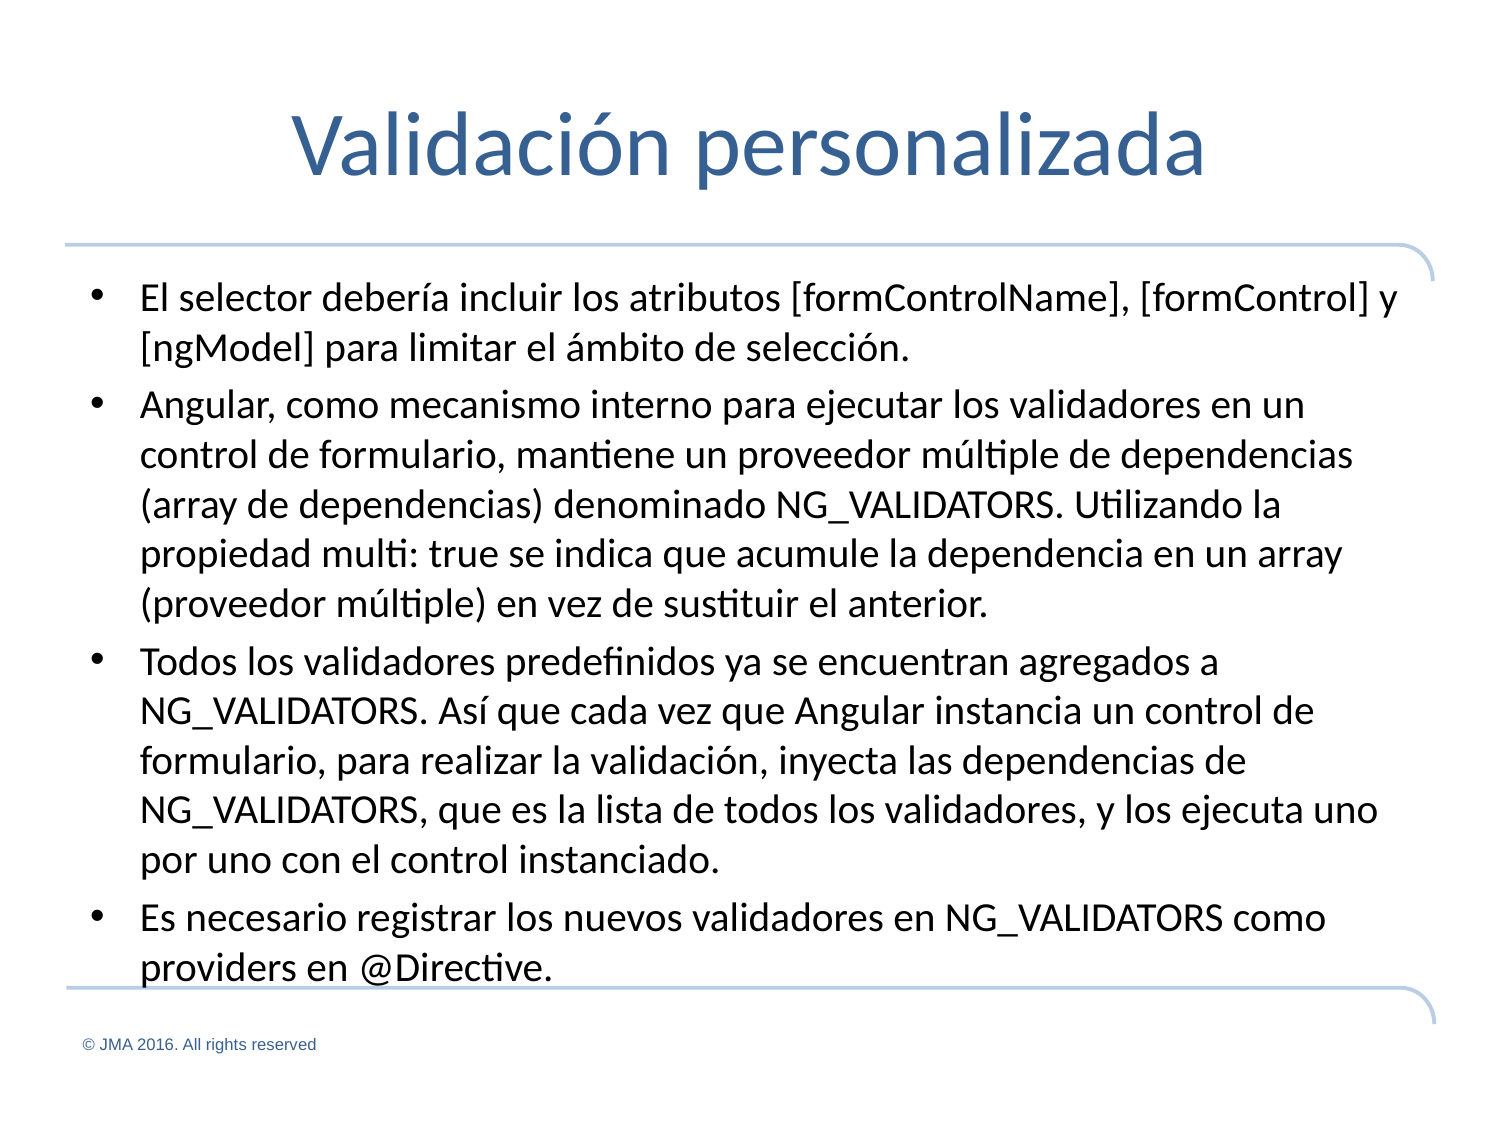

# Validación personalizada
El selector debería incluir los atributos [formControlName], [formControl] y [ngModel] para limitar el ámbito de selección.
Angular, como mecanismo interno para ejecutar los validadores en un control de formulario, mantiene un proveedor múltiple de dependencias (array de dependencias) denominado NG_VALIDATORS. Utilizando la propiedad multi: true se indica que acumule la dependencia en un array (proveedor múltiple) en vez de sustituir el anterior.
Todos los validadores predefinidos ya se encuentran agregados a NG_VALIDATORS. Así que cada vez que Angular instancia un control de formulario, para realizar la validación, inyecta las dependencias de NG_VALIDATORS, que es la lista de todos los validadores, y los ejecuta uno por uno con el control instanciado.
Es necesario registrar los nuevos validadores en NG_VALIDATORS como providers en @Directive.